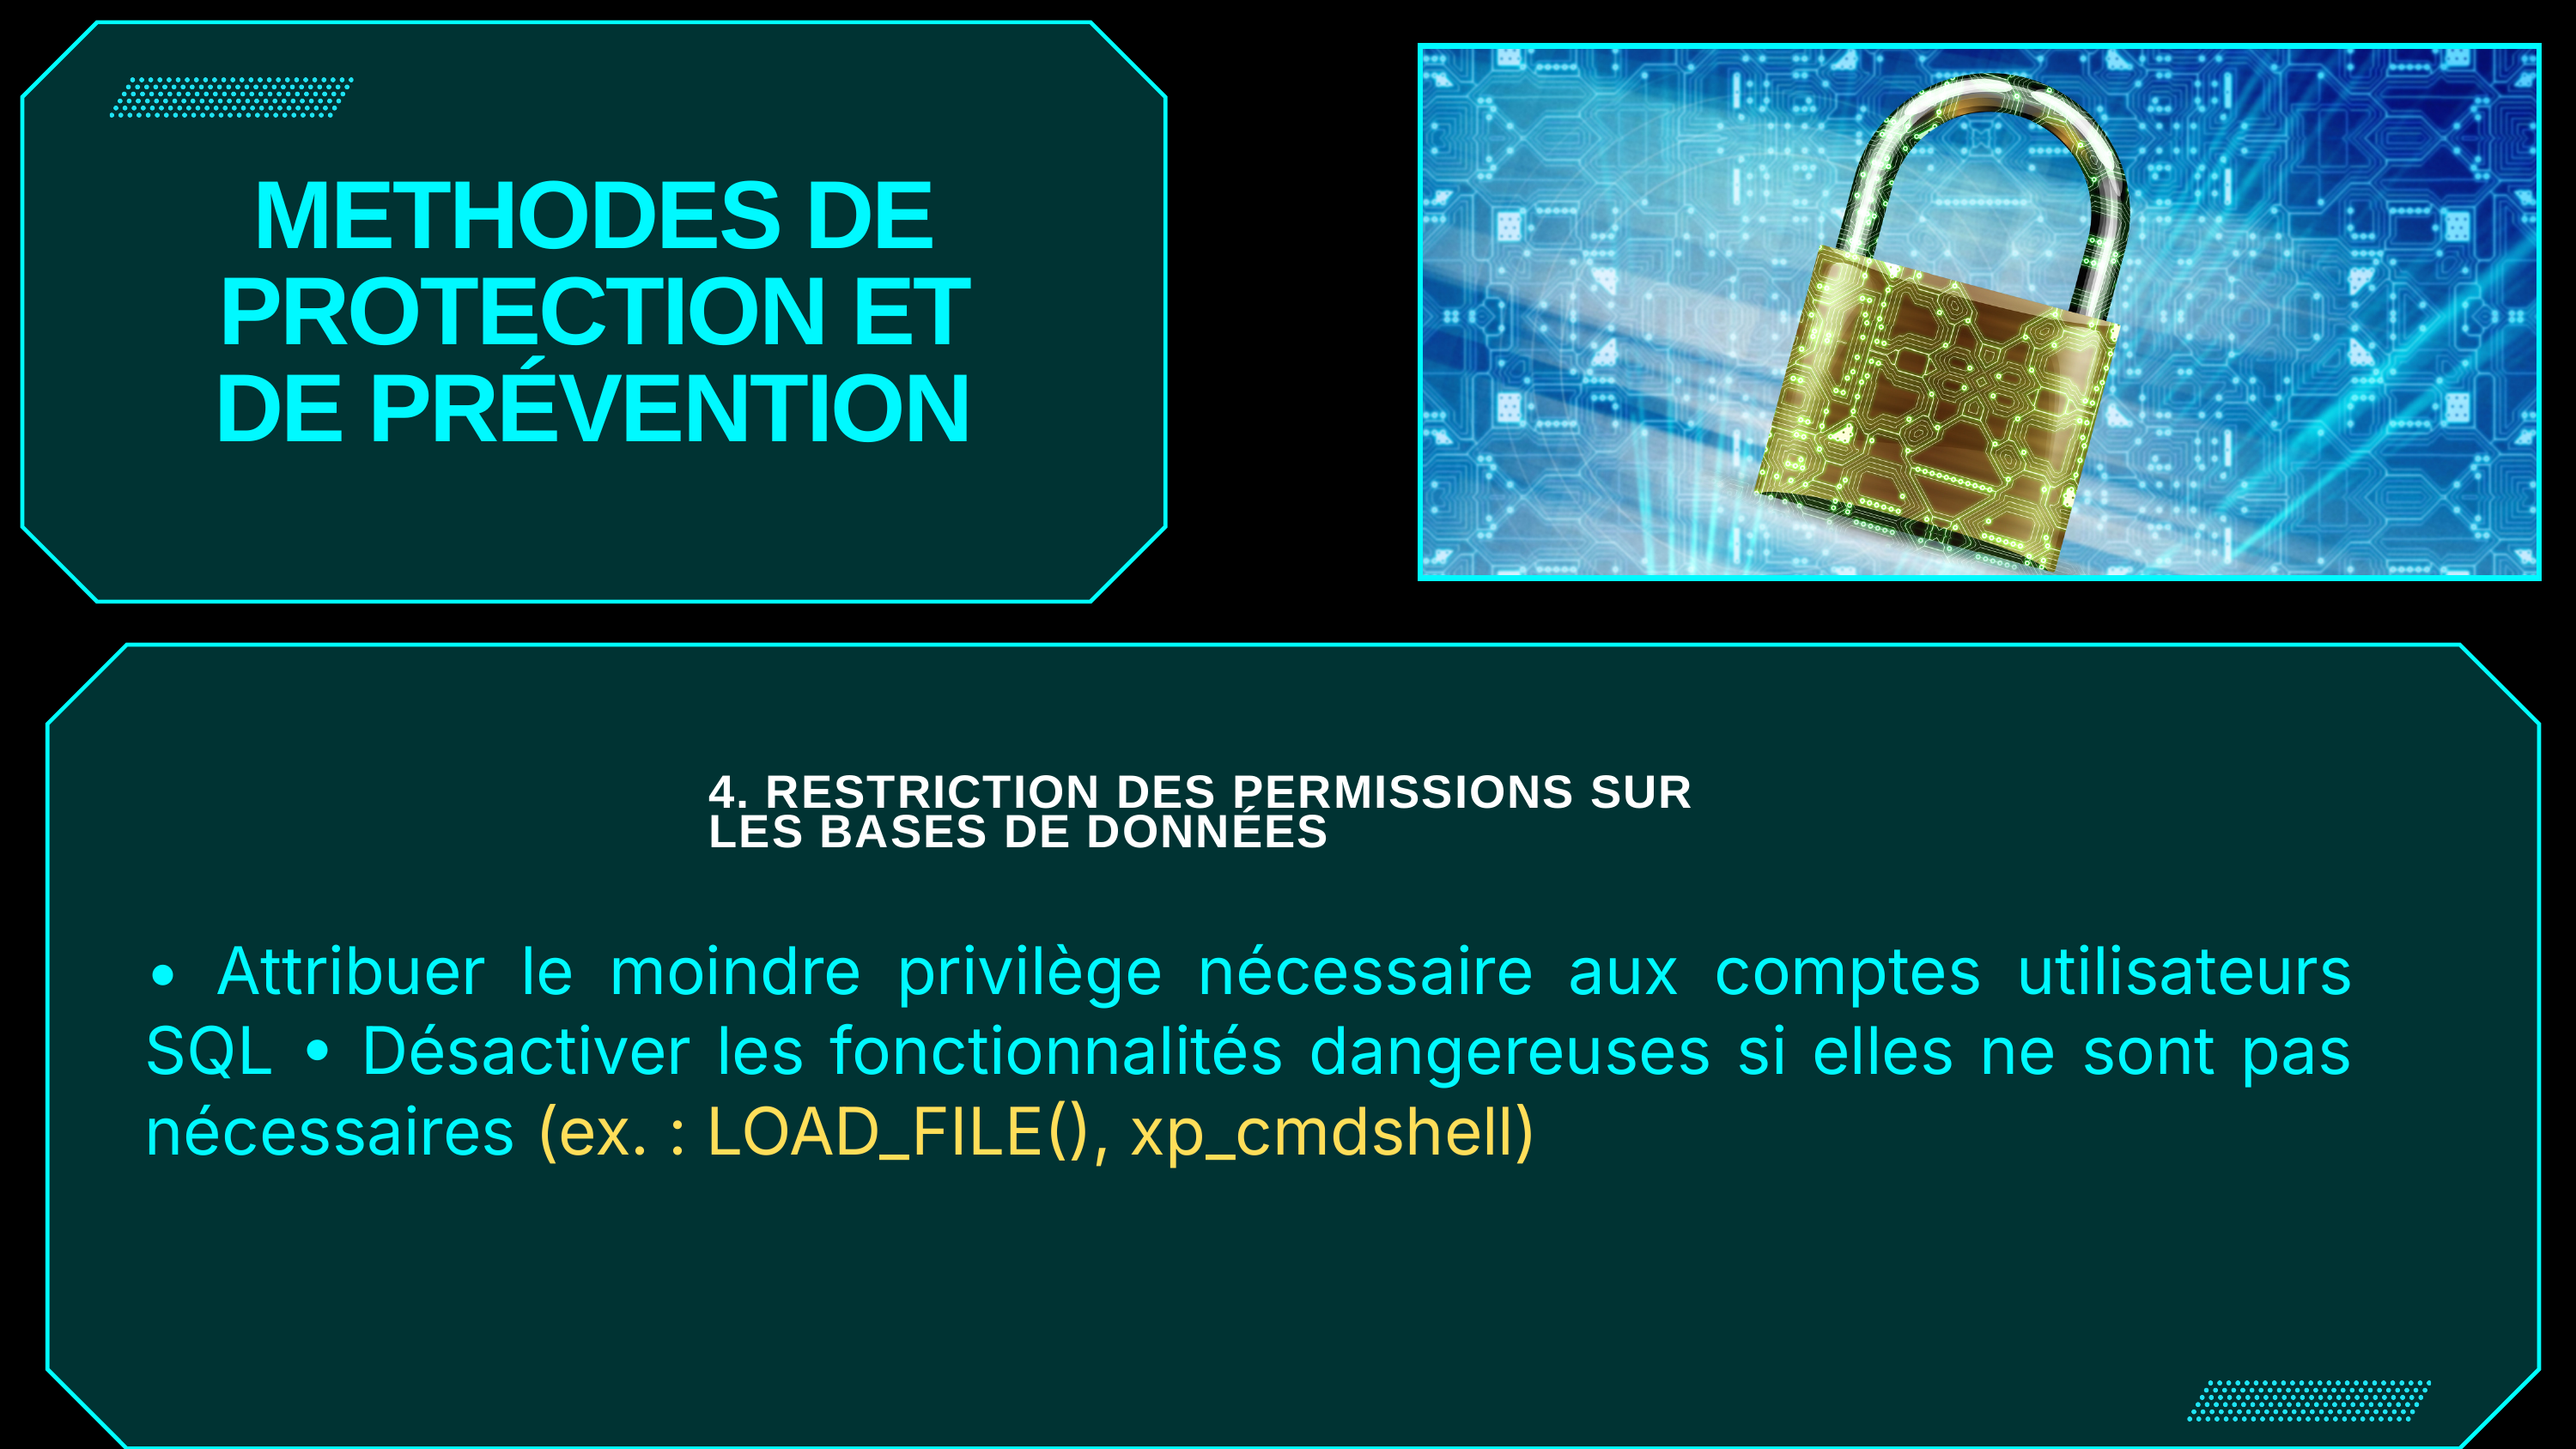

METHODES DE PROTECTION ET DE PRÉVENTION

4. RESTRICTION DES PERMISSIONS SUR LES BASES DE DONNÉES
• Attribuer le moindre privilège nécessaire aux comptes utilisateurs SQL • Désactiver les fonctionnalités dangereuses si elles ne sont pas nécessaires (ex. : LOAD_FILE(), xp_cmdshell)